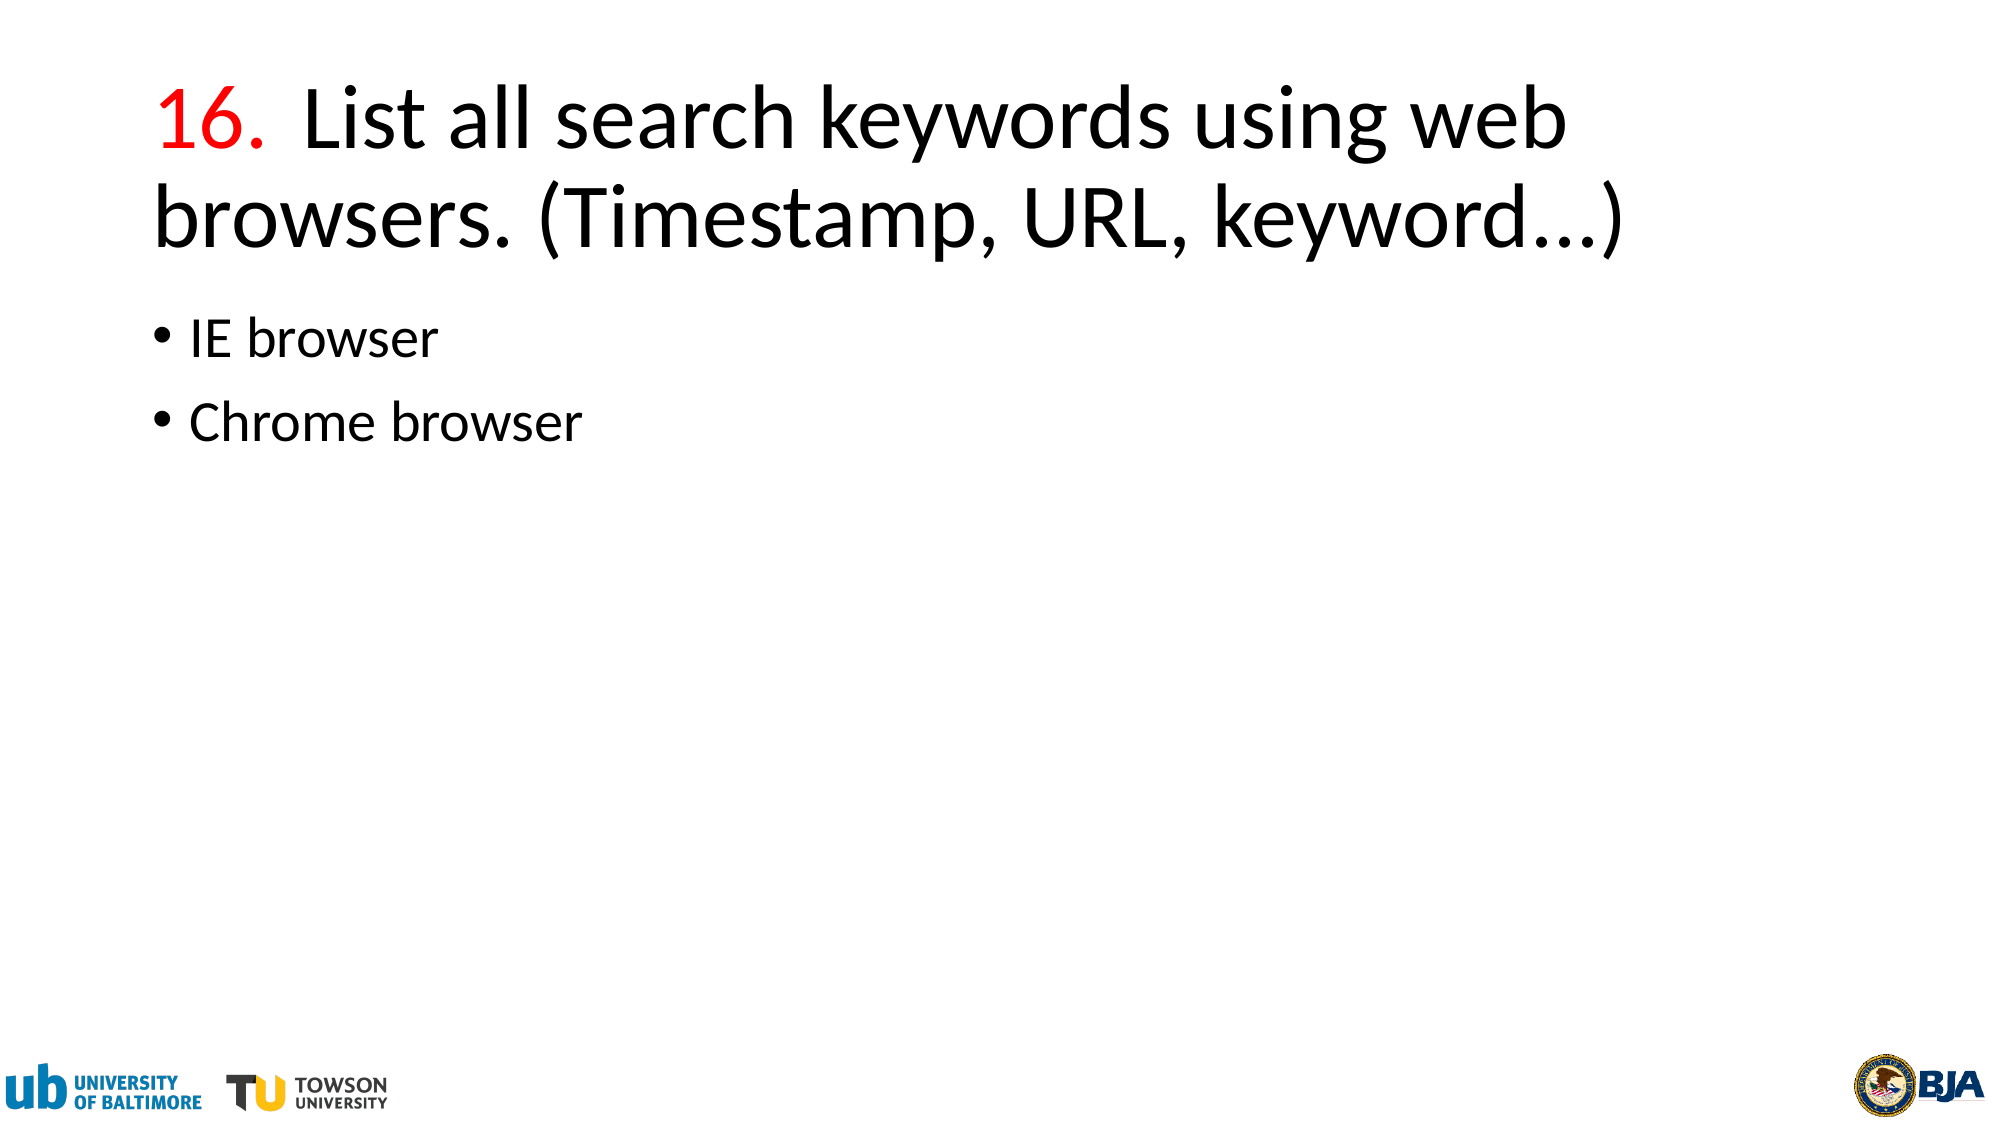

# 16.	List all search keywords using web browsers. (Timestamp, URL, keyword...)
IE browser
Chrome browser